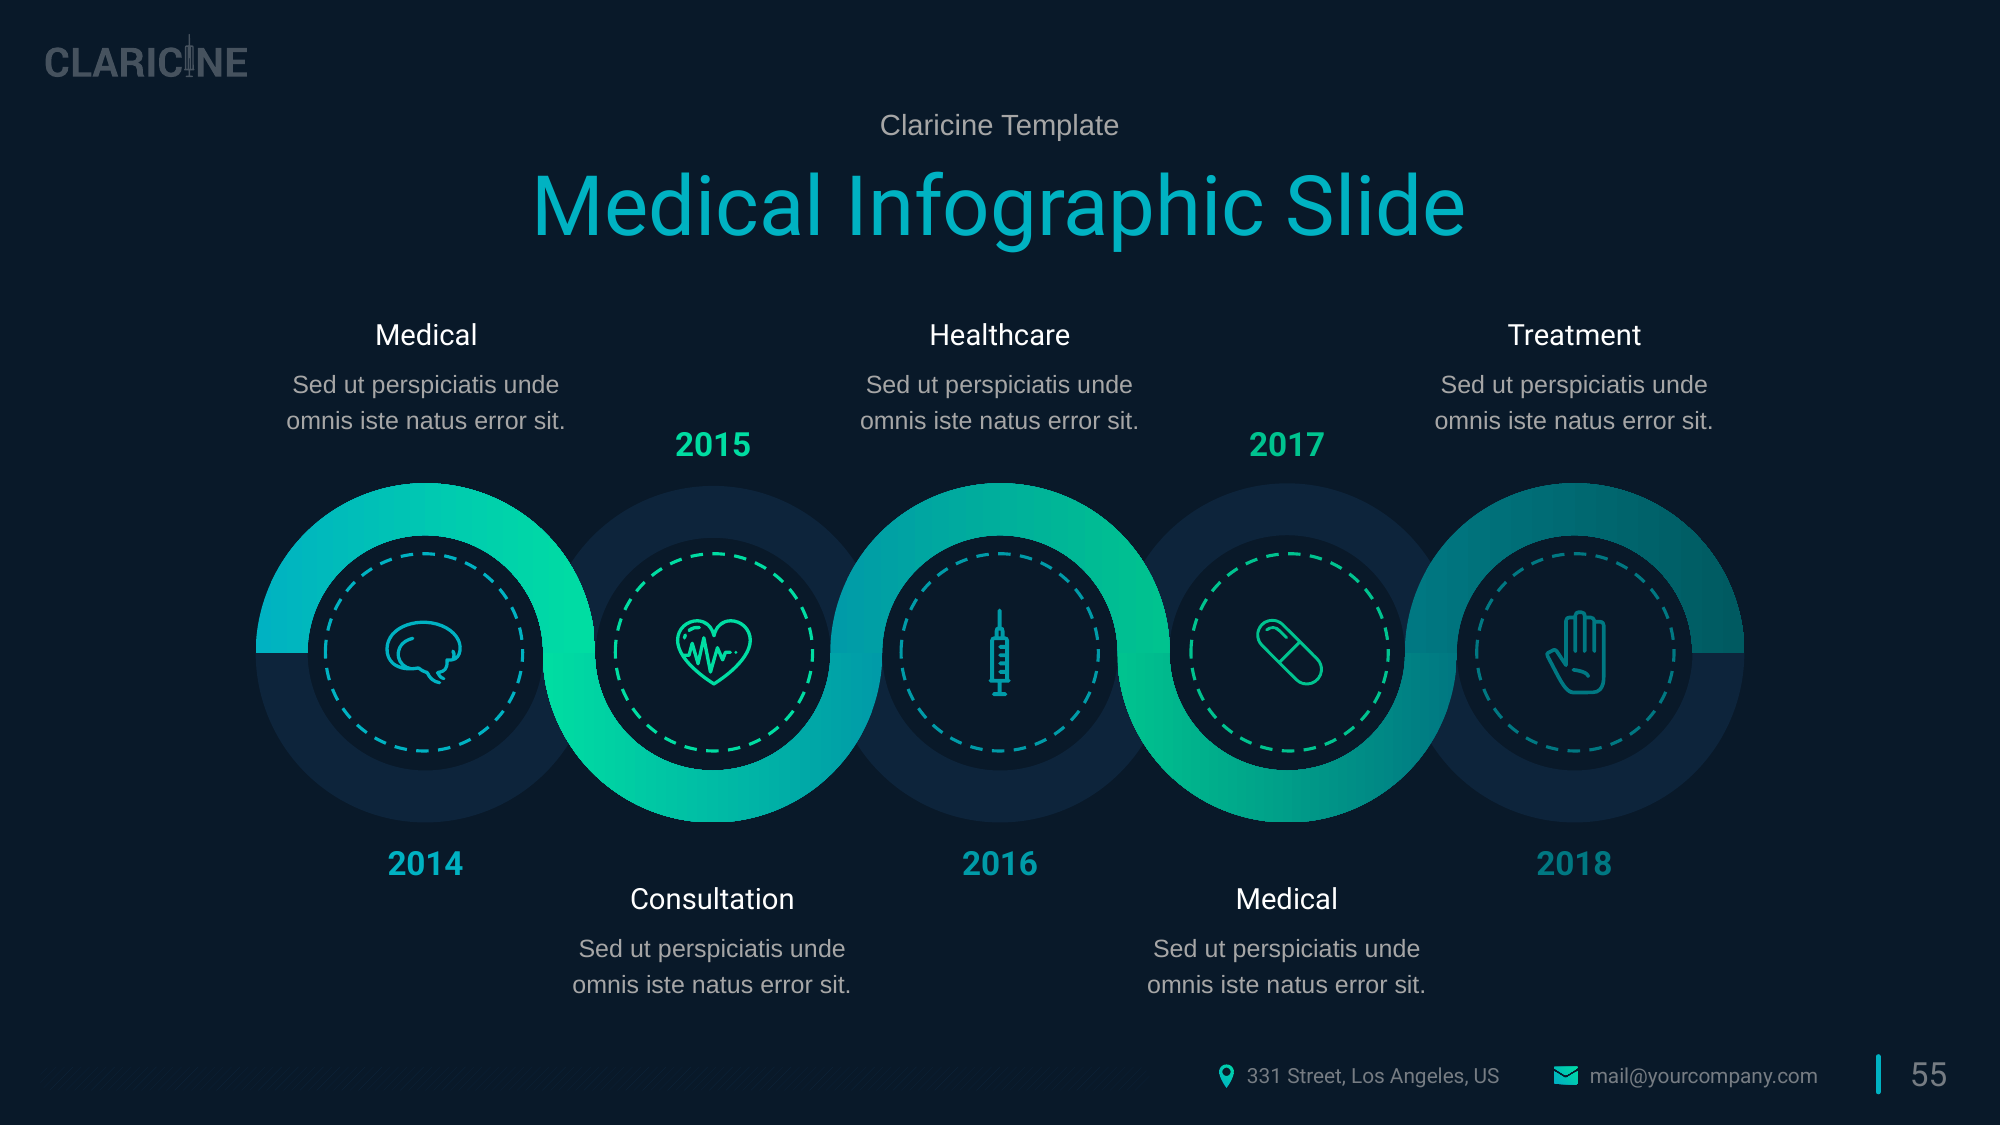

Claricine Template
Medical Infographic Slide
Medical
Sed ut perspiciatis unde omnis iste natus error sit.
Healthcare
Sed ut perspiciatis unde omnis iste natus error sit.
Treatment
Sed ut perspiciatis unde omnis iste natus error sit.
2015
2017

2014
2016
2018
Consultation
Sed ut perspiciatis unde omnis iste natus error sit.
Medical
Sed ut perspiciatis unde omnis iste natus error sit.